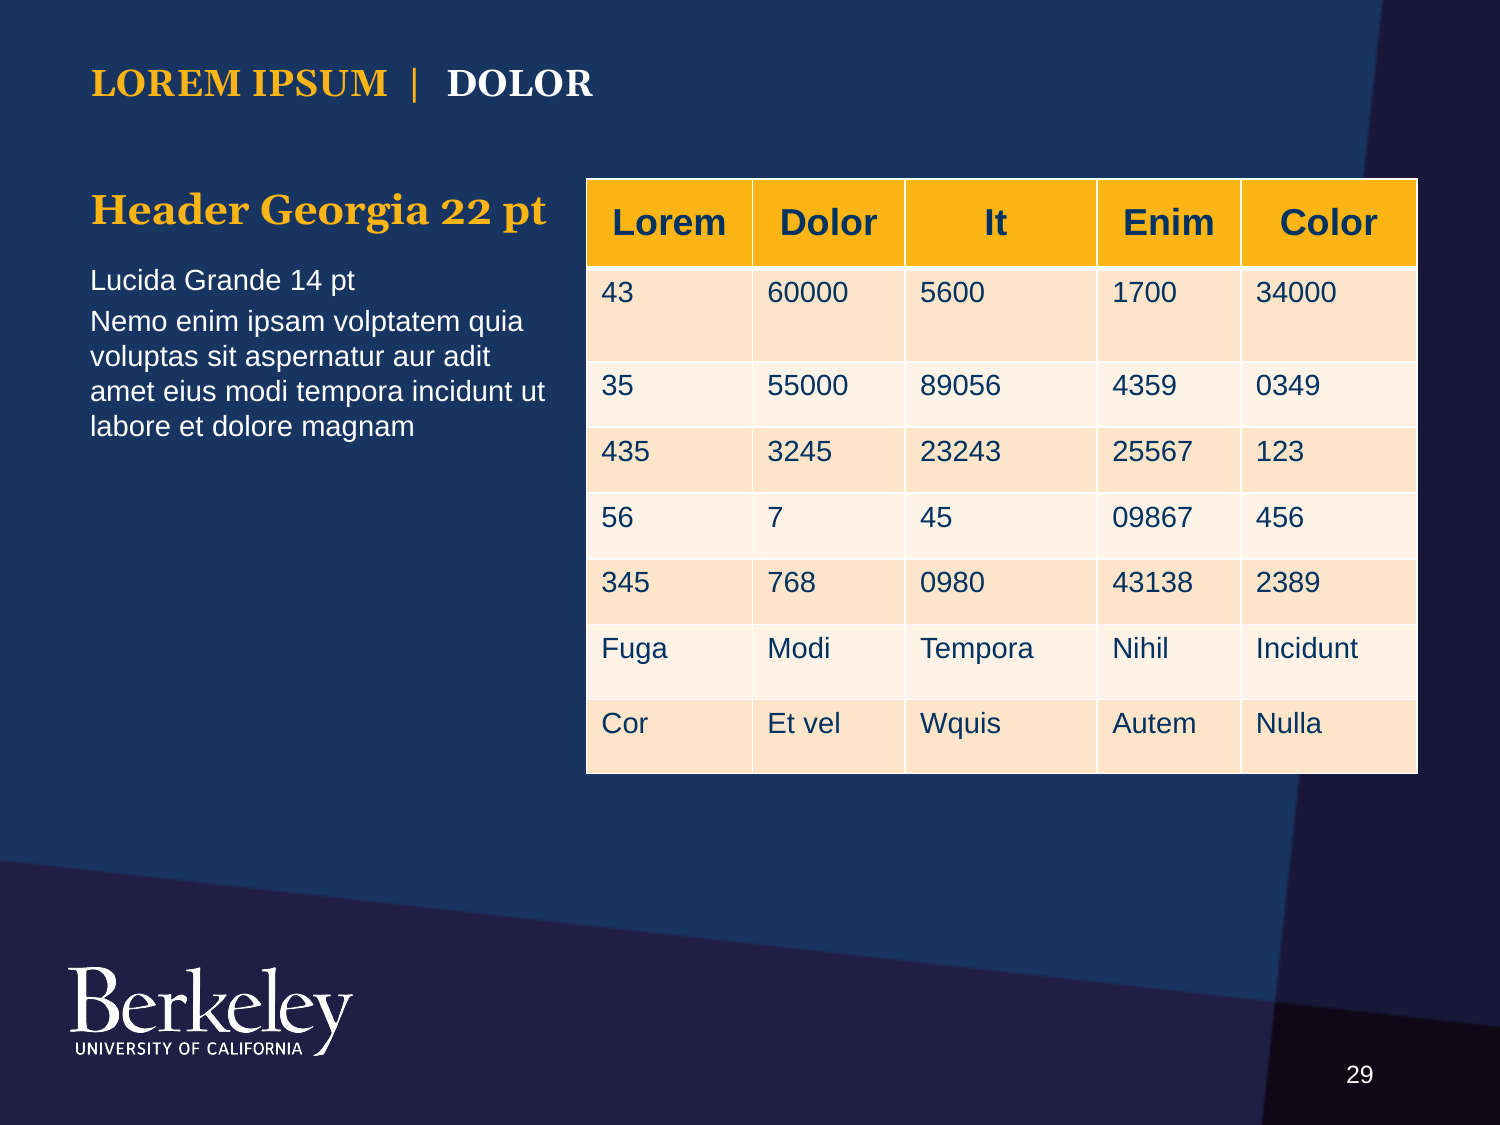

DOLOR
LOREM IPSUM  |
# Header Georgia 22 pt
| Lorem | Dolor | It | Enim | Color |
| --- | --- | --- | --- | --- |
| 43 | 60000 | 5600 | 1700 | 34000 |
| 35 | 55000 | 89056 | 4359 | 0349 |
| 435 | 3245 | 23243 | 25567 | 123 |
| 56 | 7 | 45 | 09867 | 456 |
| 345 | 768 | 0980 | 43138 | 2389 |
| Fuga | Modi | Tempora | Nihil | Incidunt |
| Cor | Et vel | Wquis | Autem | Nulla |
Lucida Grande 14 pt
Nemo enim ipsam volptatem quia voluptas sit aspernatur aur adit amet eius modi tempora incidunt ut labore et dolore magnam